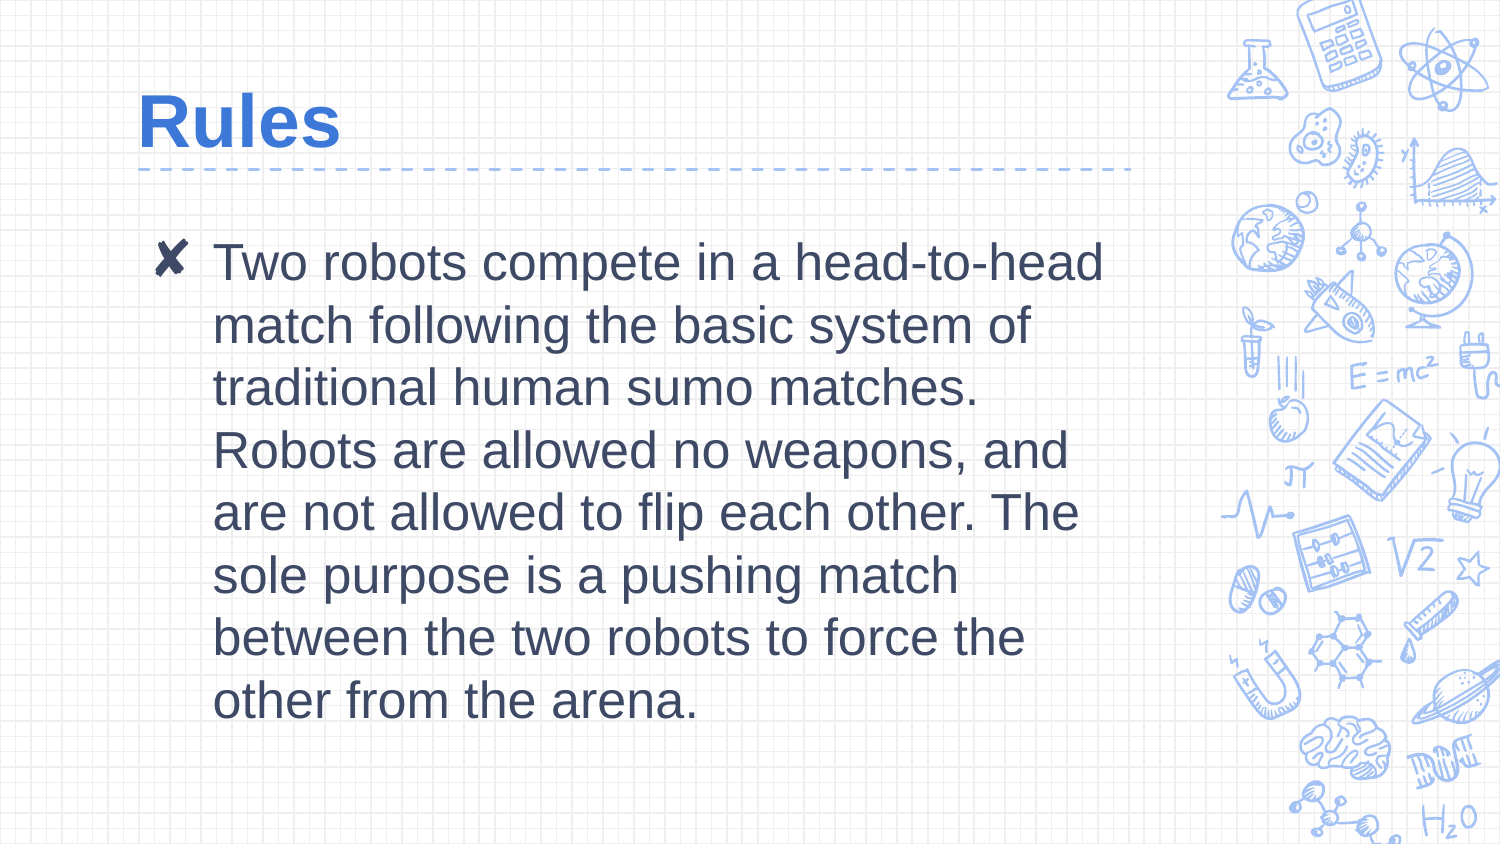

# Rules
Two robots compete in a head-to-head match following the basic system of traditional human sumo matches. Robots are allowed no weapons, and are not allowed to flip each other. The sole purpose is a pushing match between the two robots to force the other from the arena.